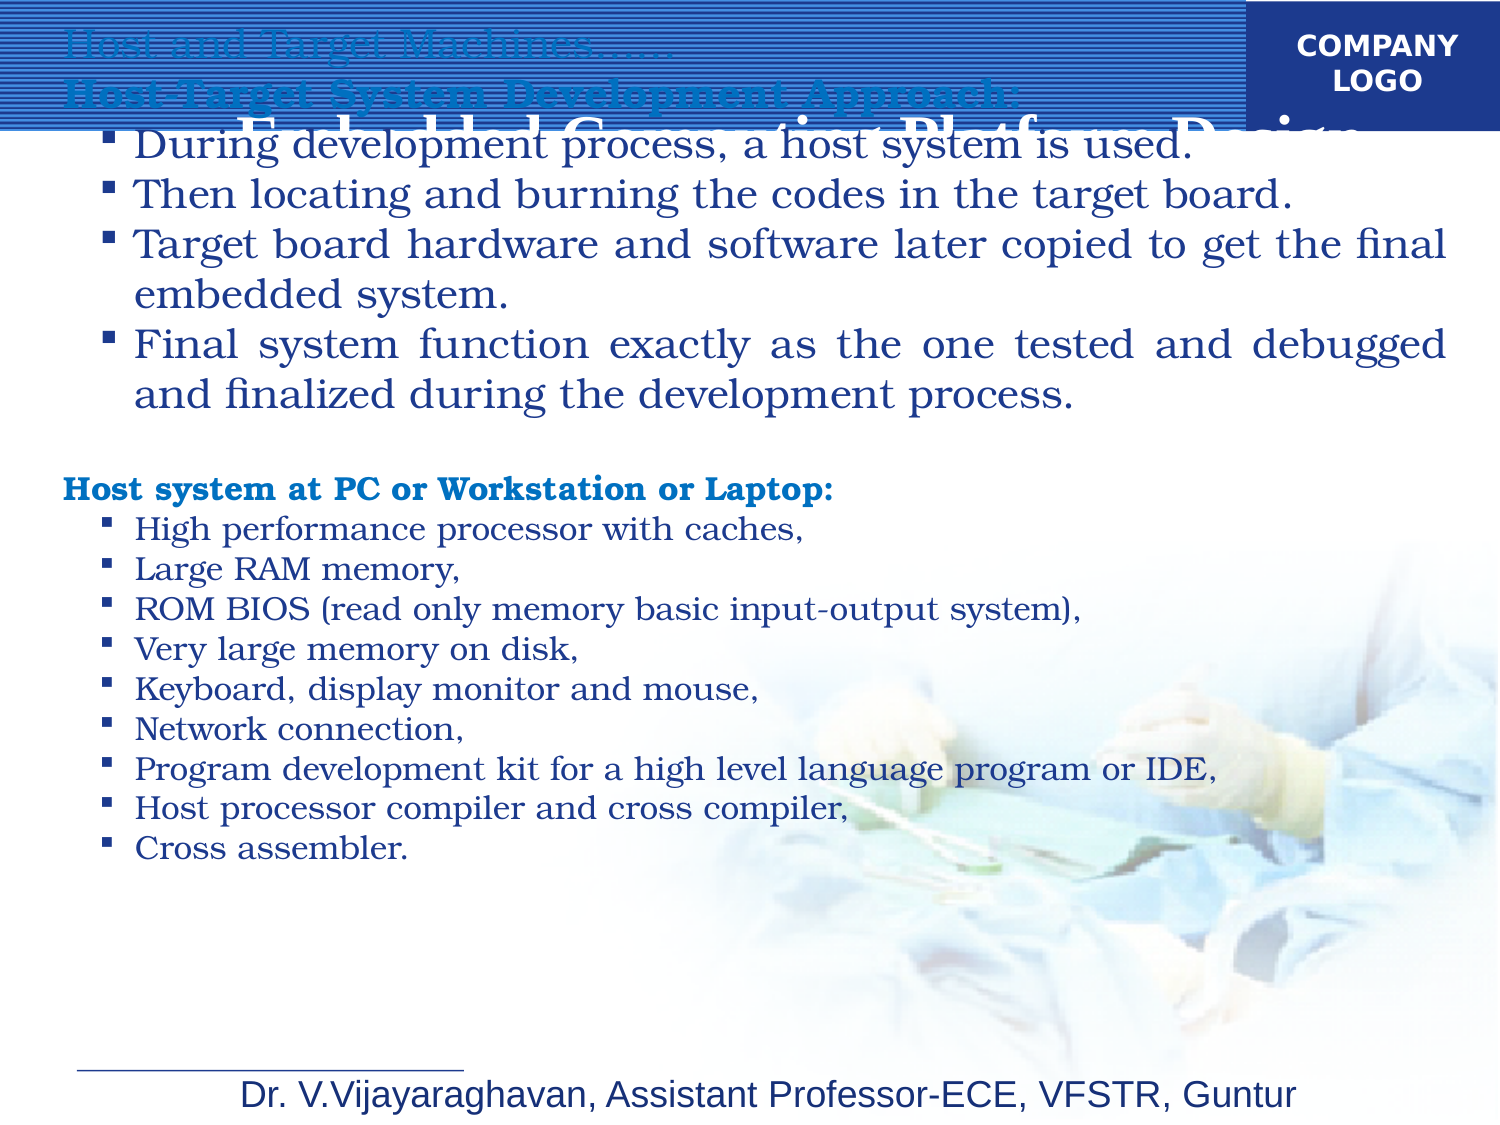

Host and Target Machines……
Host-Target System Development Approach:
During development process, a host system is used.
Then locating and burning the codes in the target board.
Target board hardware and software later copied to get the final embedded system.
Final system function exactly as the one tested and debugged and finalized during the development process.

Host system at PC or Workstation or Laptop:
High performance processor with caches,
Large RAM memory,
ROM BIOS (read only memory basic input-output system),
Very large memory on disk,
Keyboard, display monitor and mouse,
Network connection,
Program development kit for a high level language program or IDE,
Host processor compiler and cross compiler,
Cross assembler.
Embedded Computing Platform Design
Dr. V.Vijayaraghavan, Assistant Professor-ECE, VFSTR, Guntur